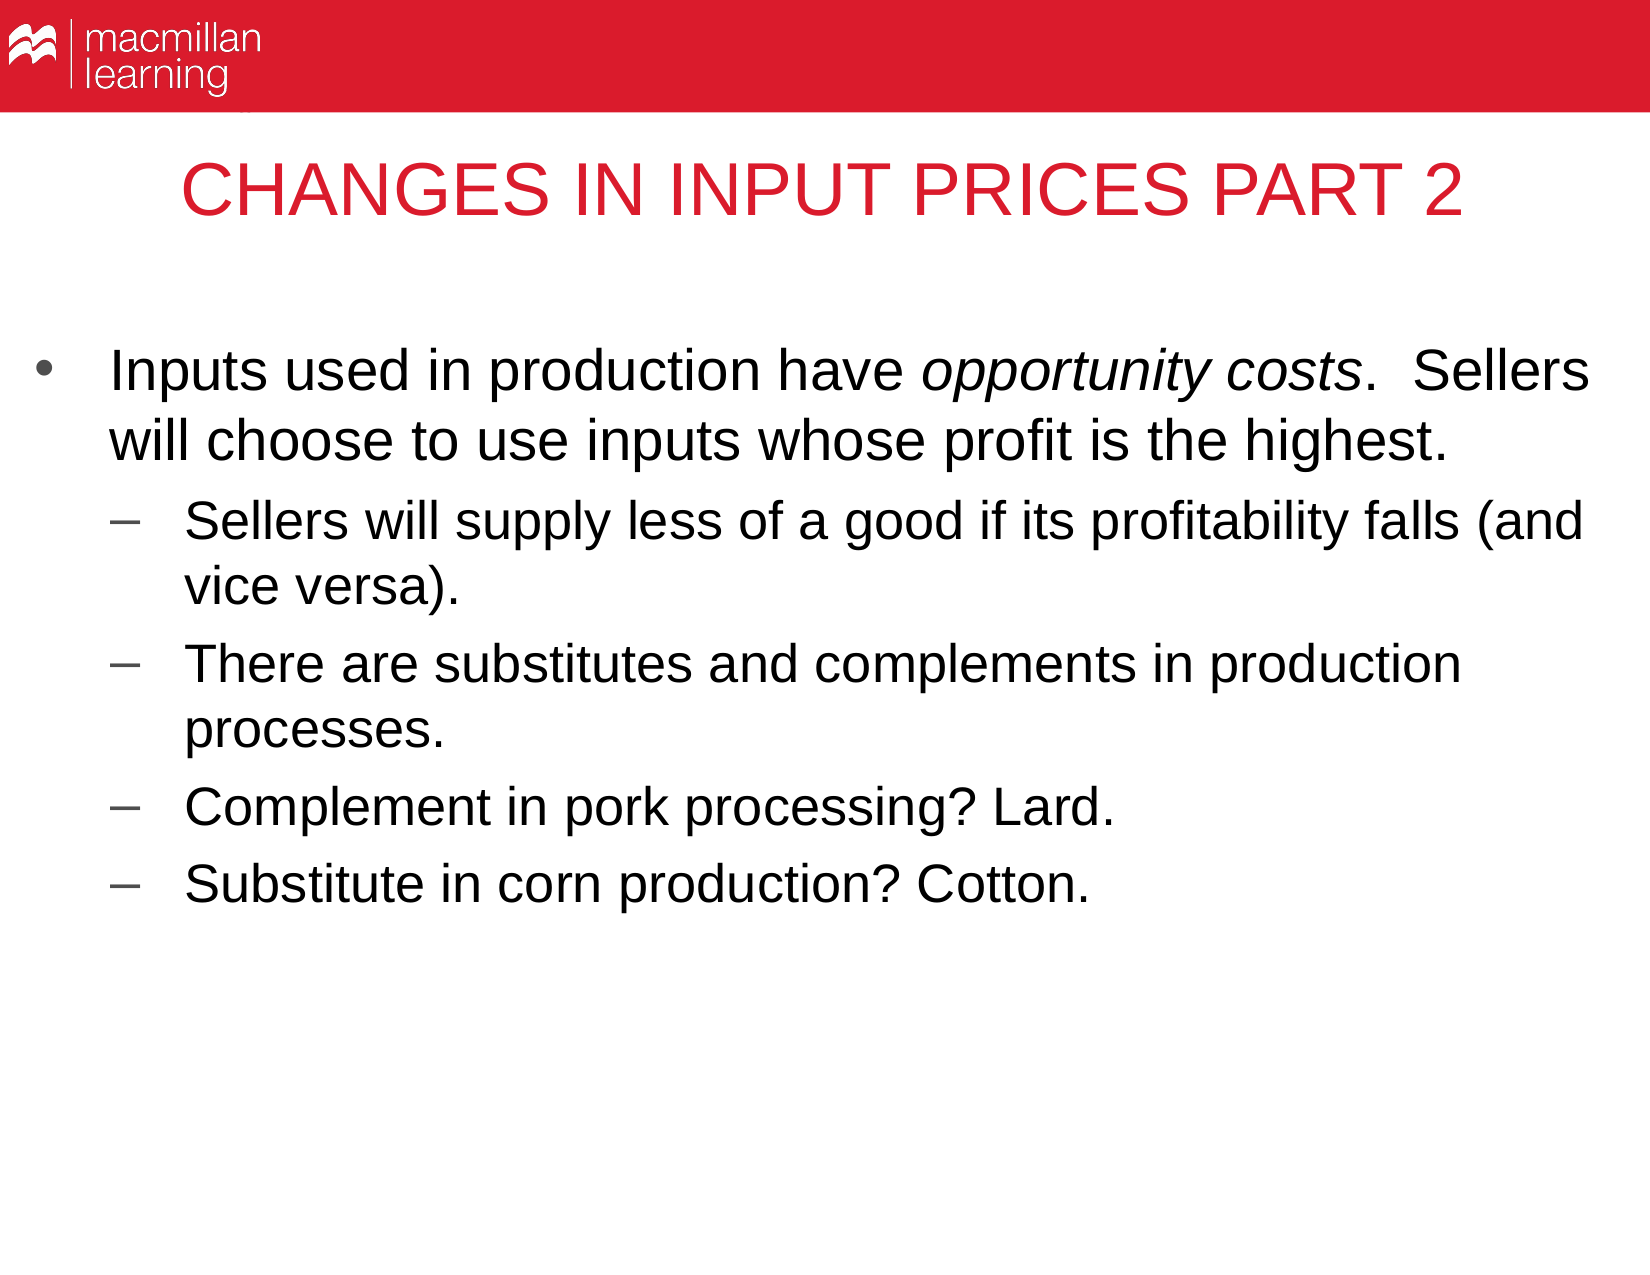

# CHANGES IN INPUT PRICES PART 2
Inputs used in production have opportunity costs.  Sellers will choose to use inputs whose profit is the highest.
Sellers will supply less of a good if its profitability falls (and vice versa).
There are substitutes and complements in production processes.
Complement in pork processing? Lard.
Substitute in corn production? Cotton.